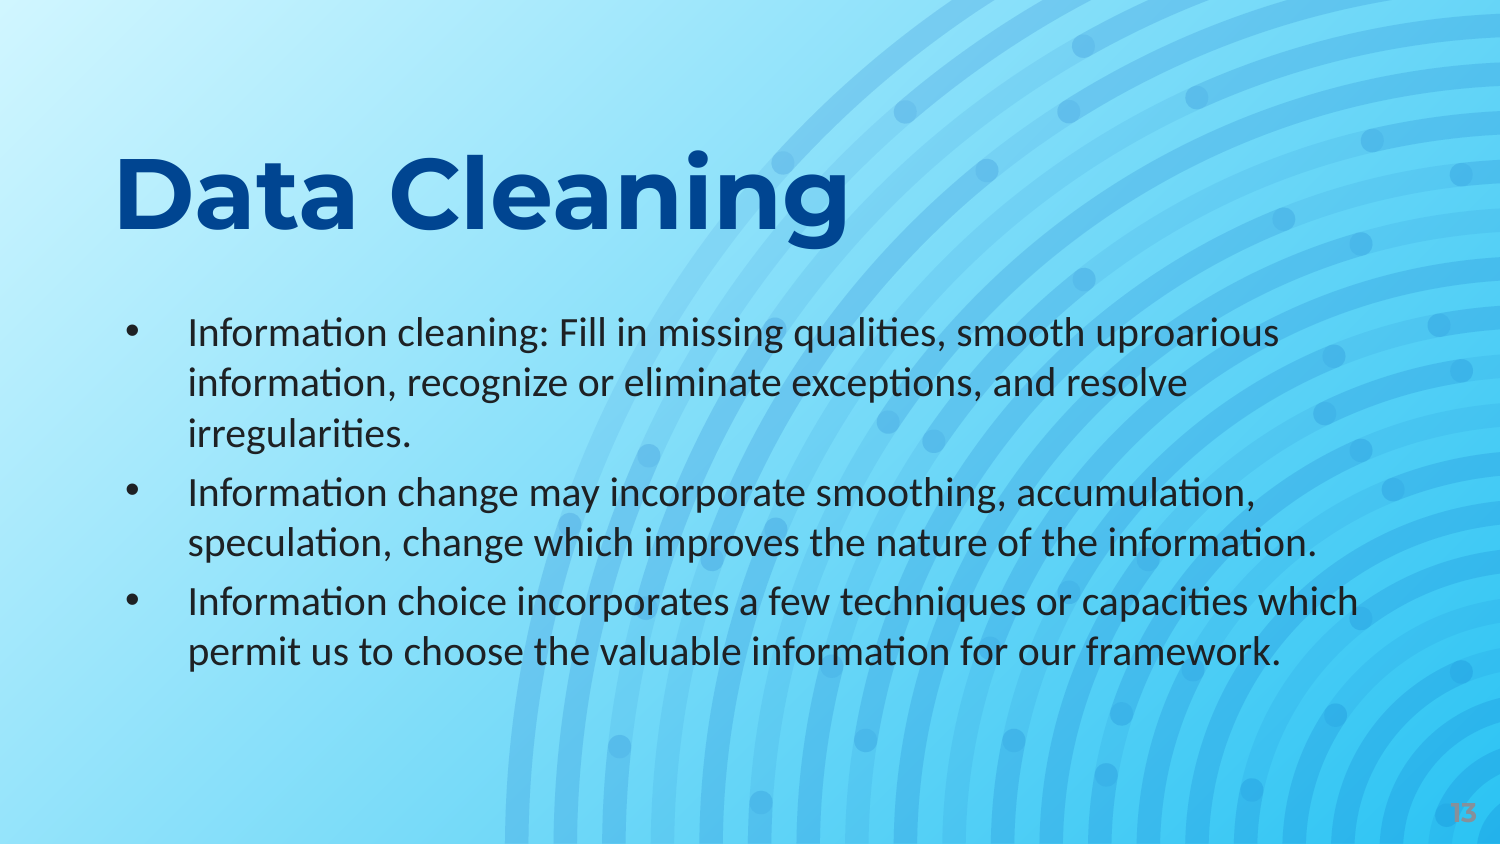

# Data Cleaning
Information cleaning: Fill in missing qualities, smooth uproarious information, recognize or eliminate exceptions, and resolve irregularities.
Information change may incorporate smoothing, accumulation, speculation, change which improves the nature of the information.
Information choice incorporates a few techniques or capacities which permit us to choose the valuable information for our framework.
13